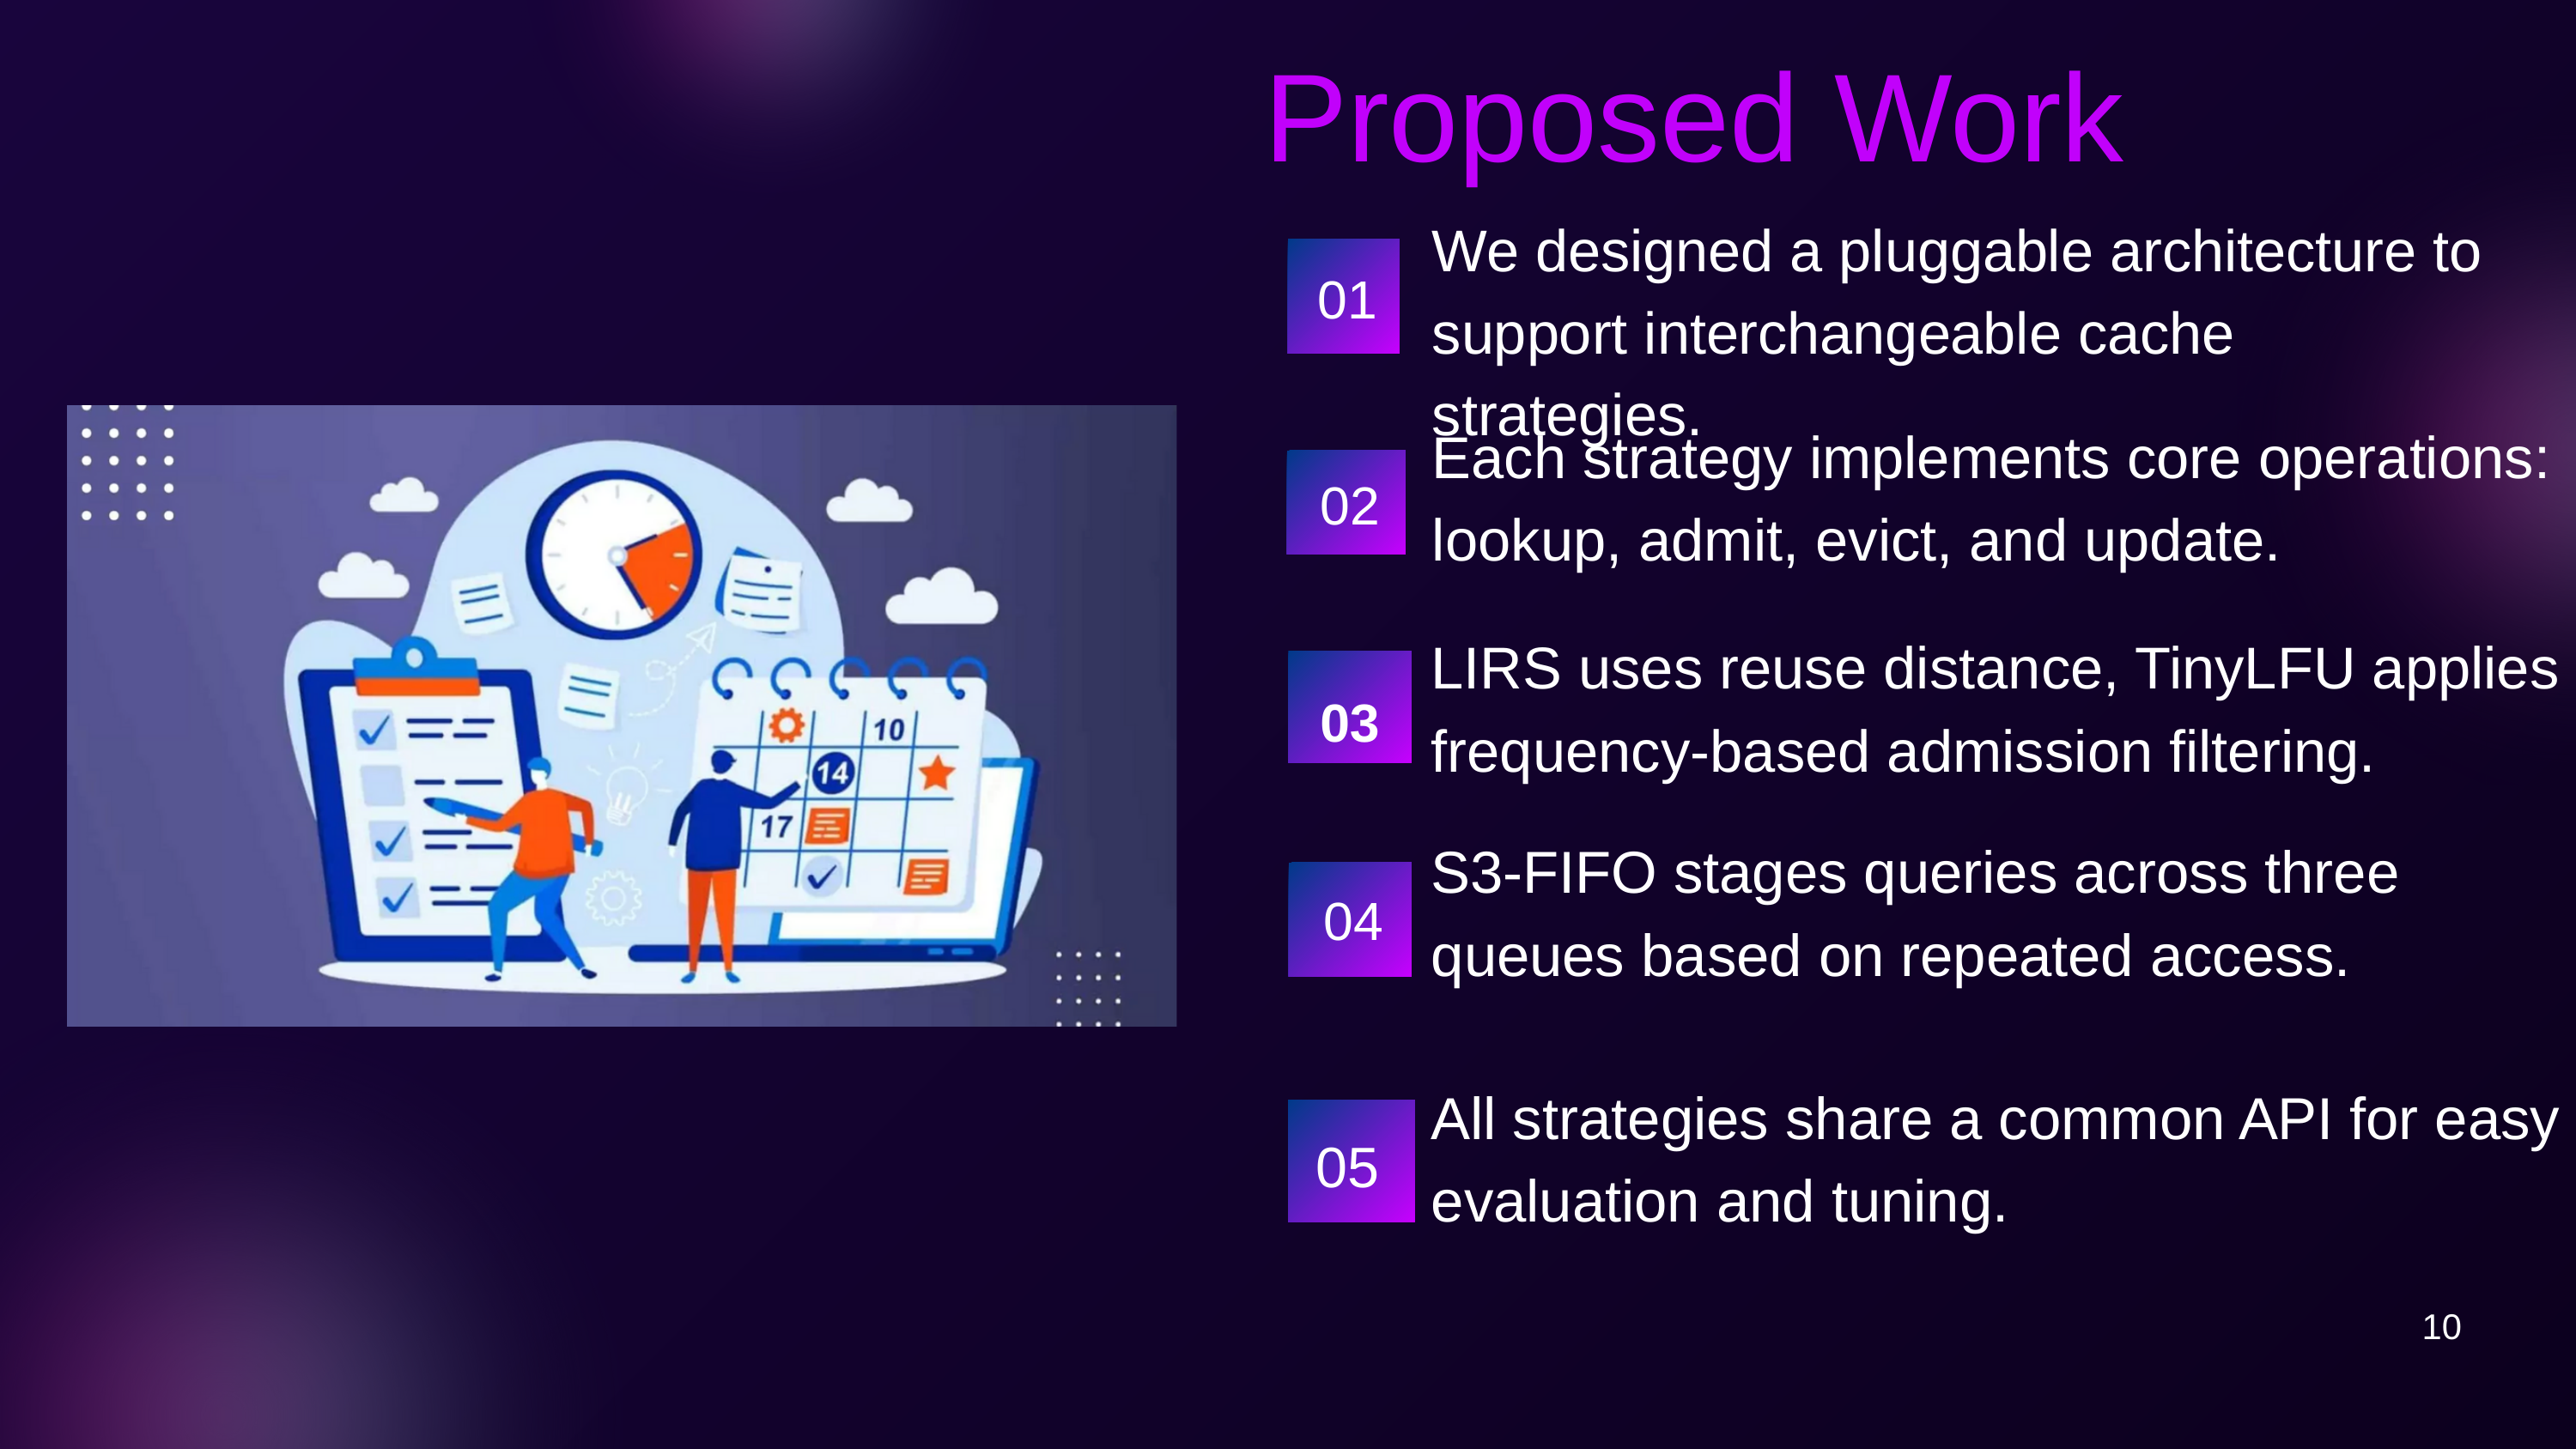

Proposed Work

We designed a pluggable architecture to support interchangeable cache strategies.

01

Each strategy implements core operations: lookup, admit, evict, and update.

02
LIRS uses reuse distance, TinyLFU applies frequency-based admission filtering.

03
S3-FIFO stages queries across three queues based on repeated access.

04

All strategies share a common API for easy evaluation and tuning.

05
10